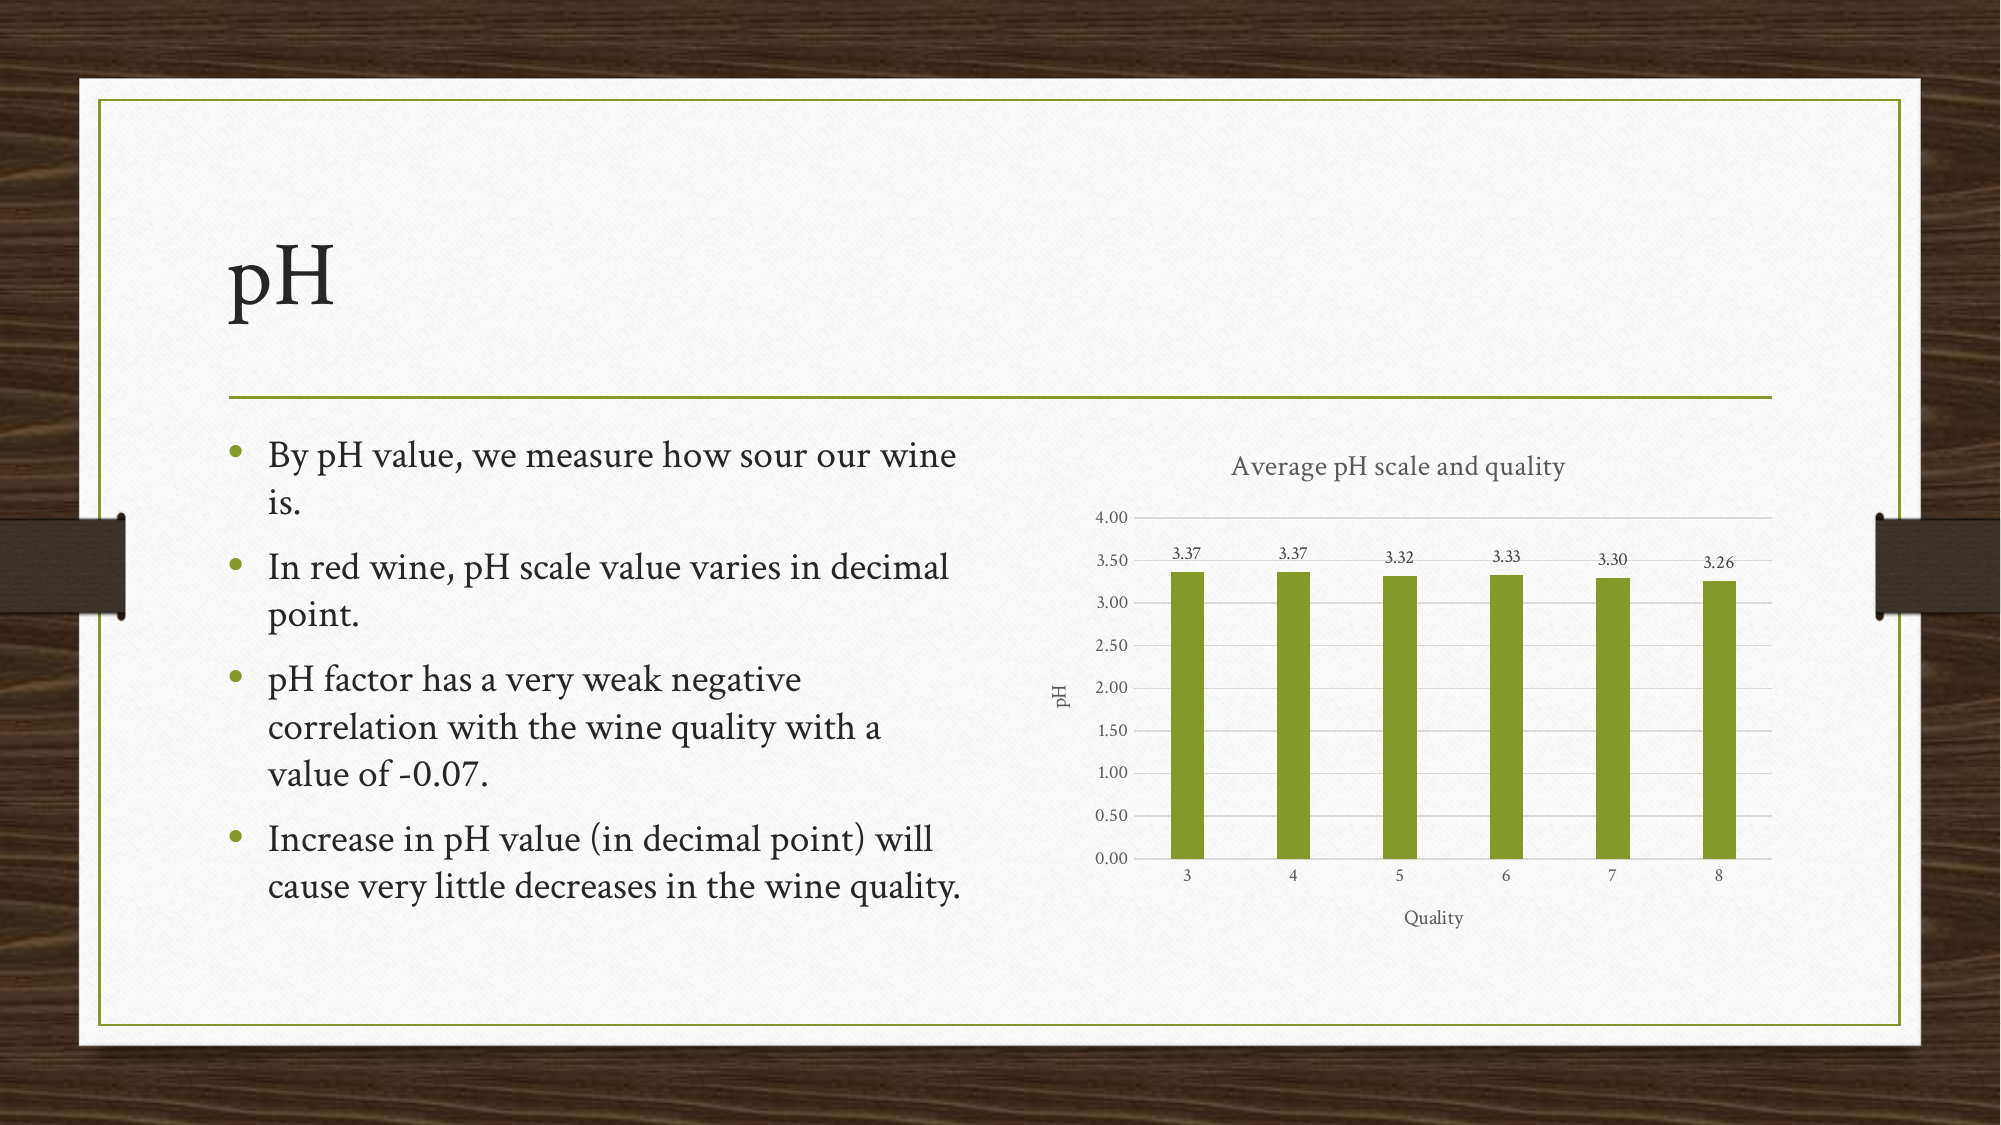

# pH
By pH value, we measure how sour our wine is.
In red wine, pH scale value varies in decimal point.
pH factor has a very weak negative correlation with the wine quality with a value of -0.07.
Increase in pH value (in decimal point) will cause very little decreases in the wine quality.

### Chart: Average pH scale and quality

| Category | pH |
|---|---|
| 3 | 3.3699999999999997 |
| 4 | 3.366666666666667 |
| 5 | 3.3227625570776245 |
| 6 | 3.3292540792540772 |
| 7 | 3.2971794871794864 |
| 8 | 3.261818181818182 |